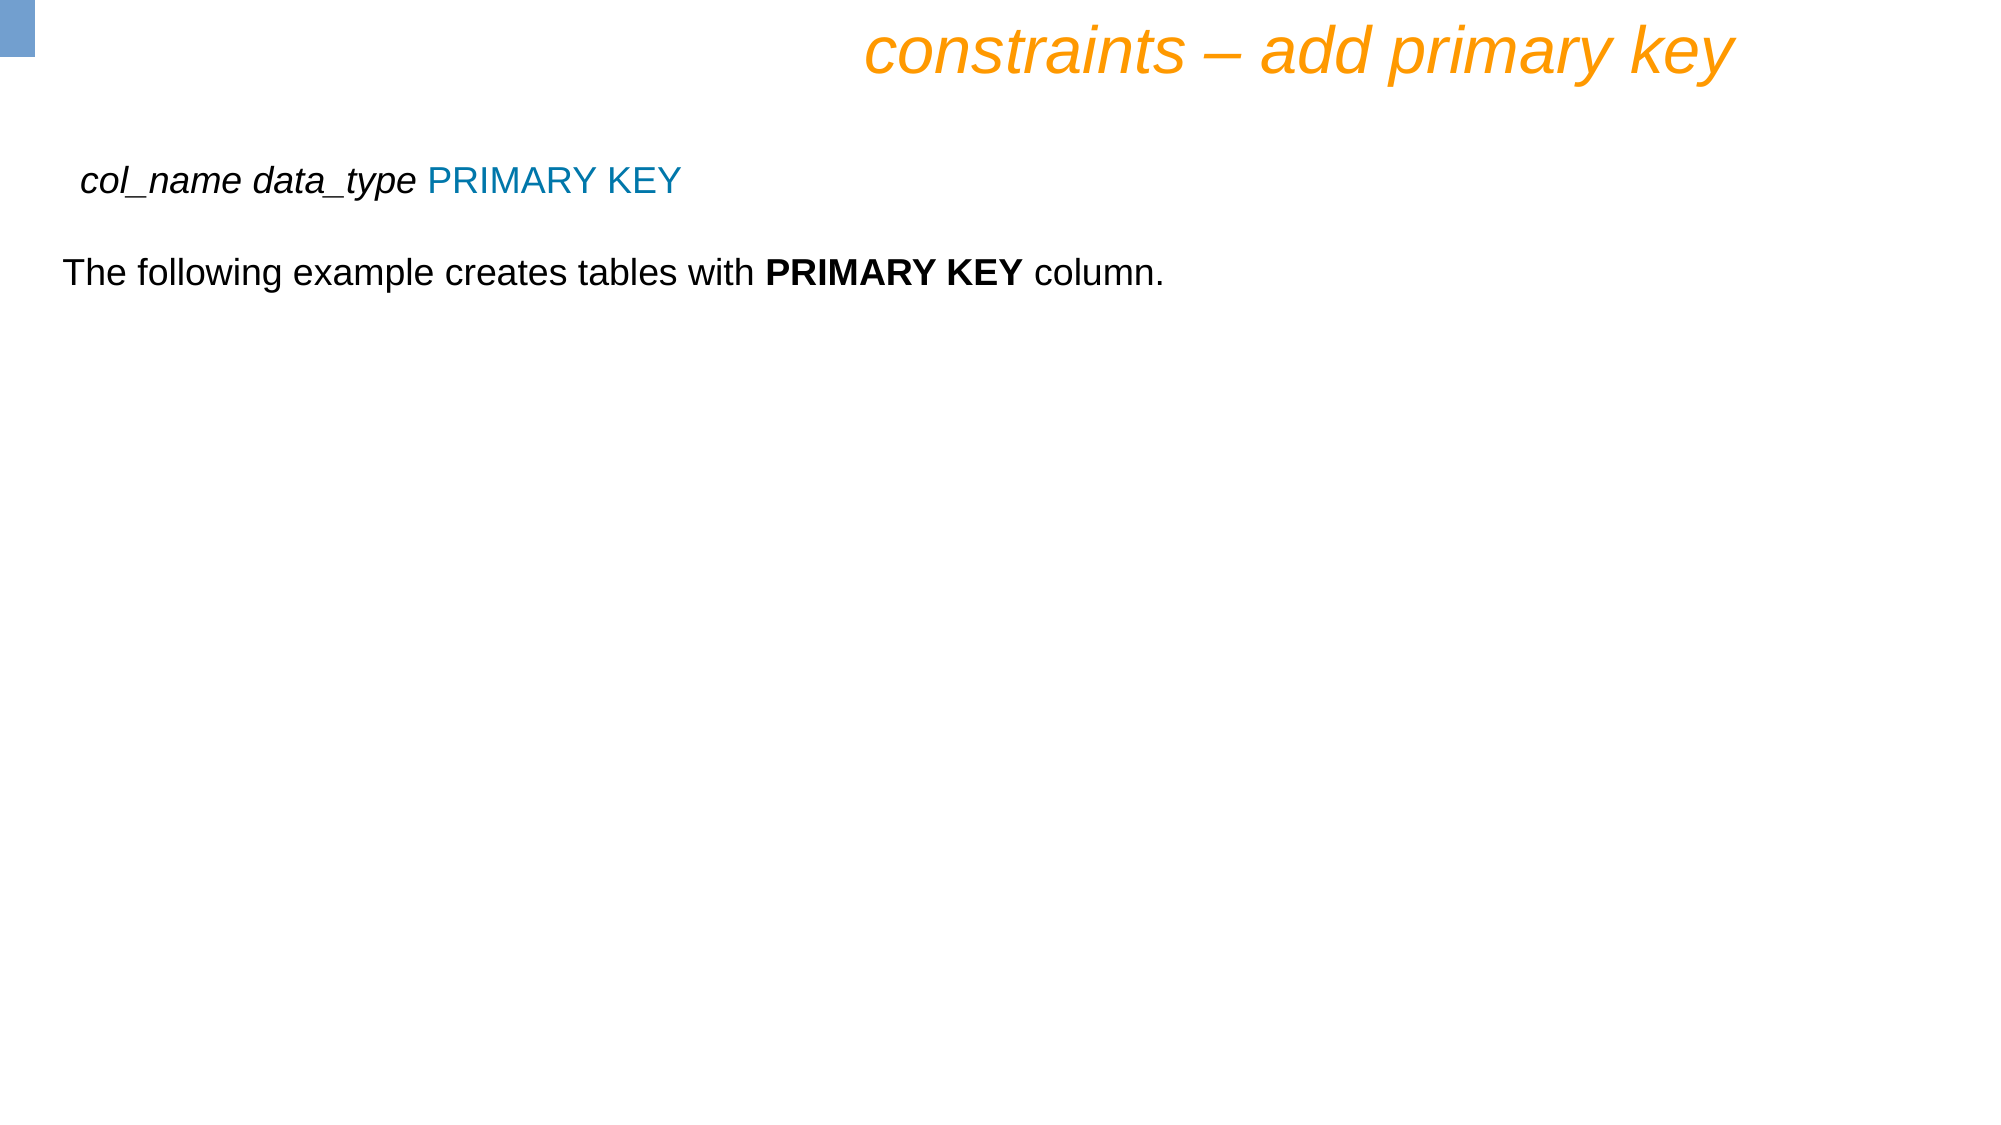

constraints – add primary key
 col_name data_type PRIMARY KEY
The following example creates tables with PRIMARY KEY column.